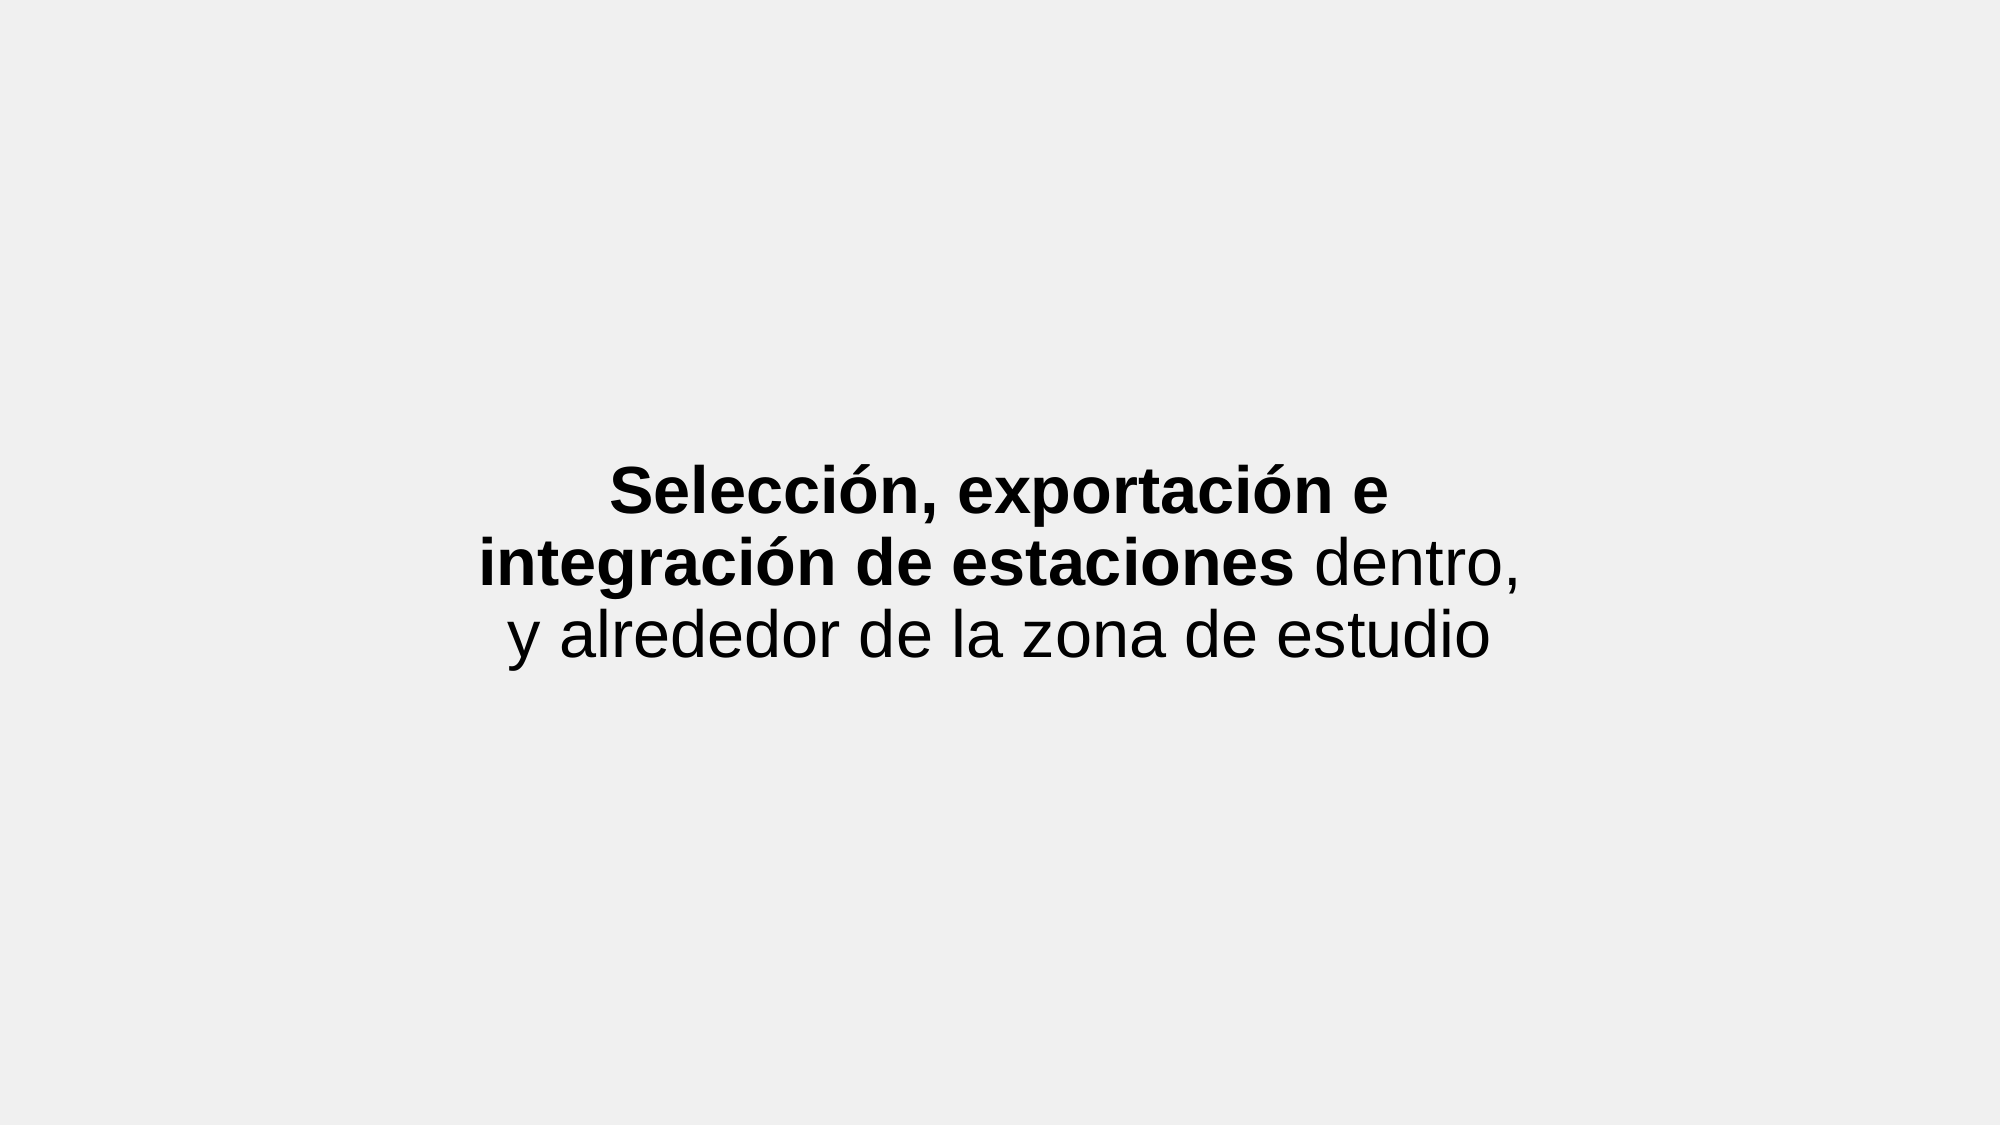

Selección, exportación e integración de estaciones dentro, y alrededor de la zona de estudio